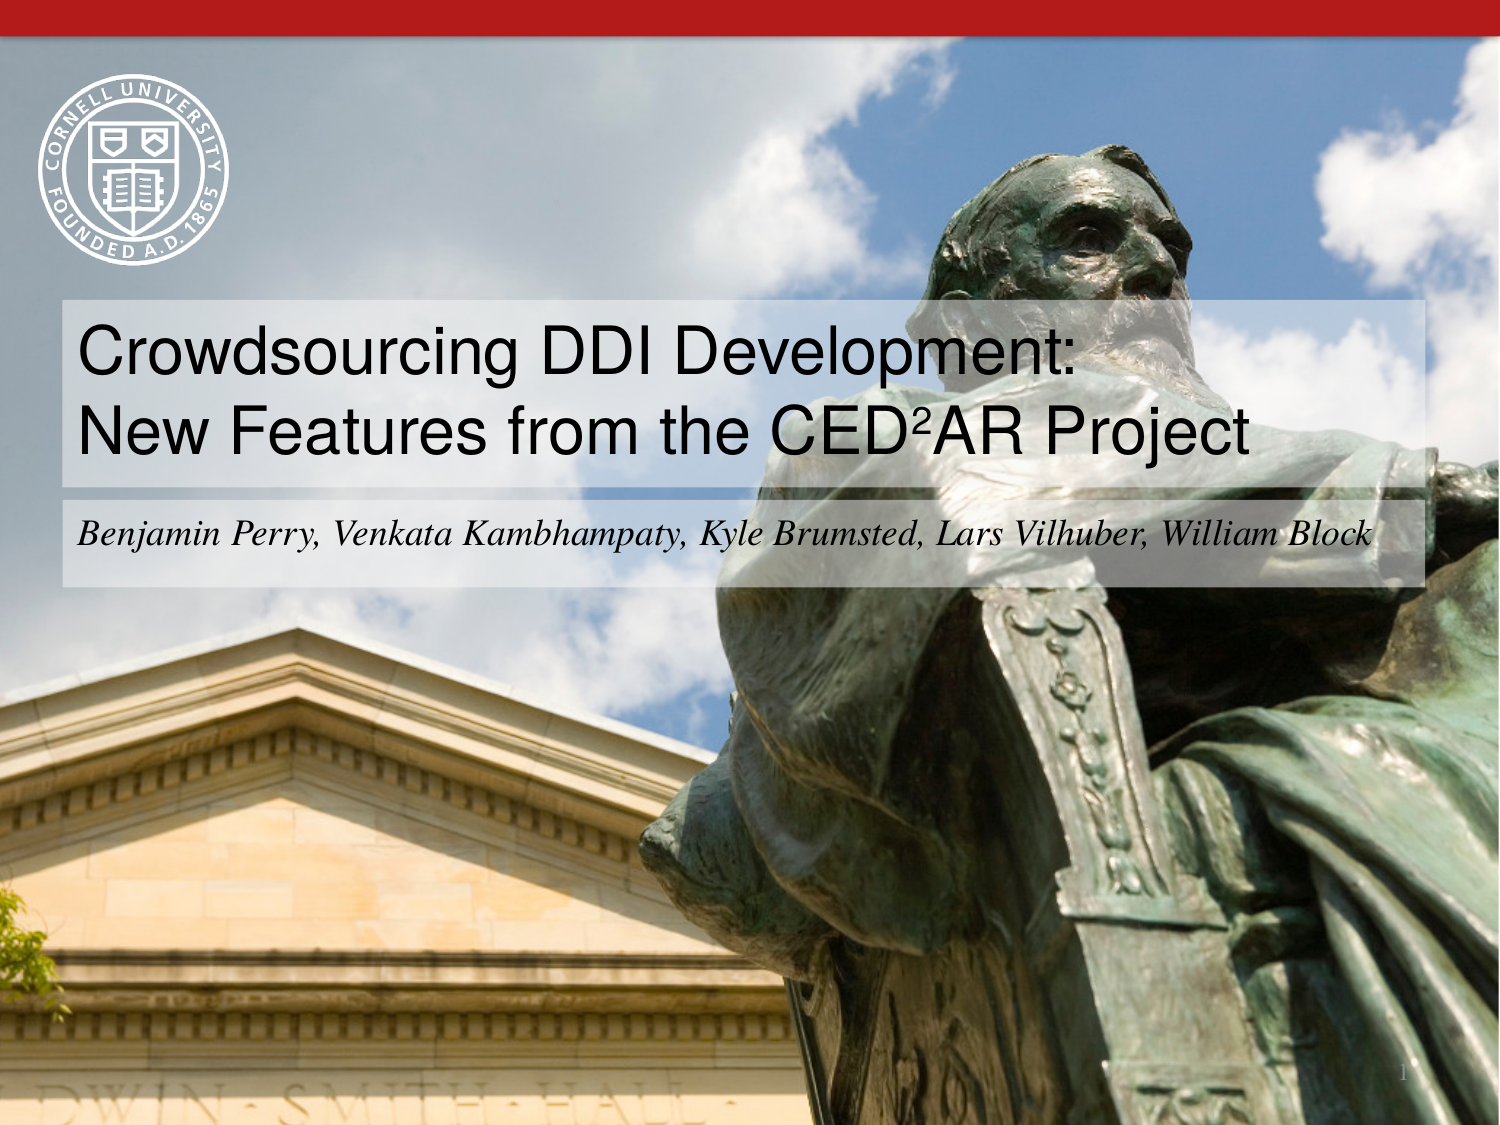

Crowdsourcing DDI Development:
New Features from the CED2AR Project
Benjamin Perry, Venkata Kambhampaty, Kyle Brumsted, Lars Vilhuber, William Block
1